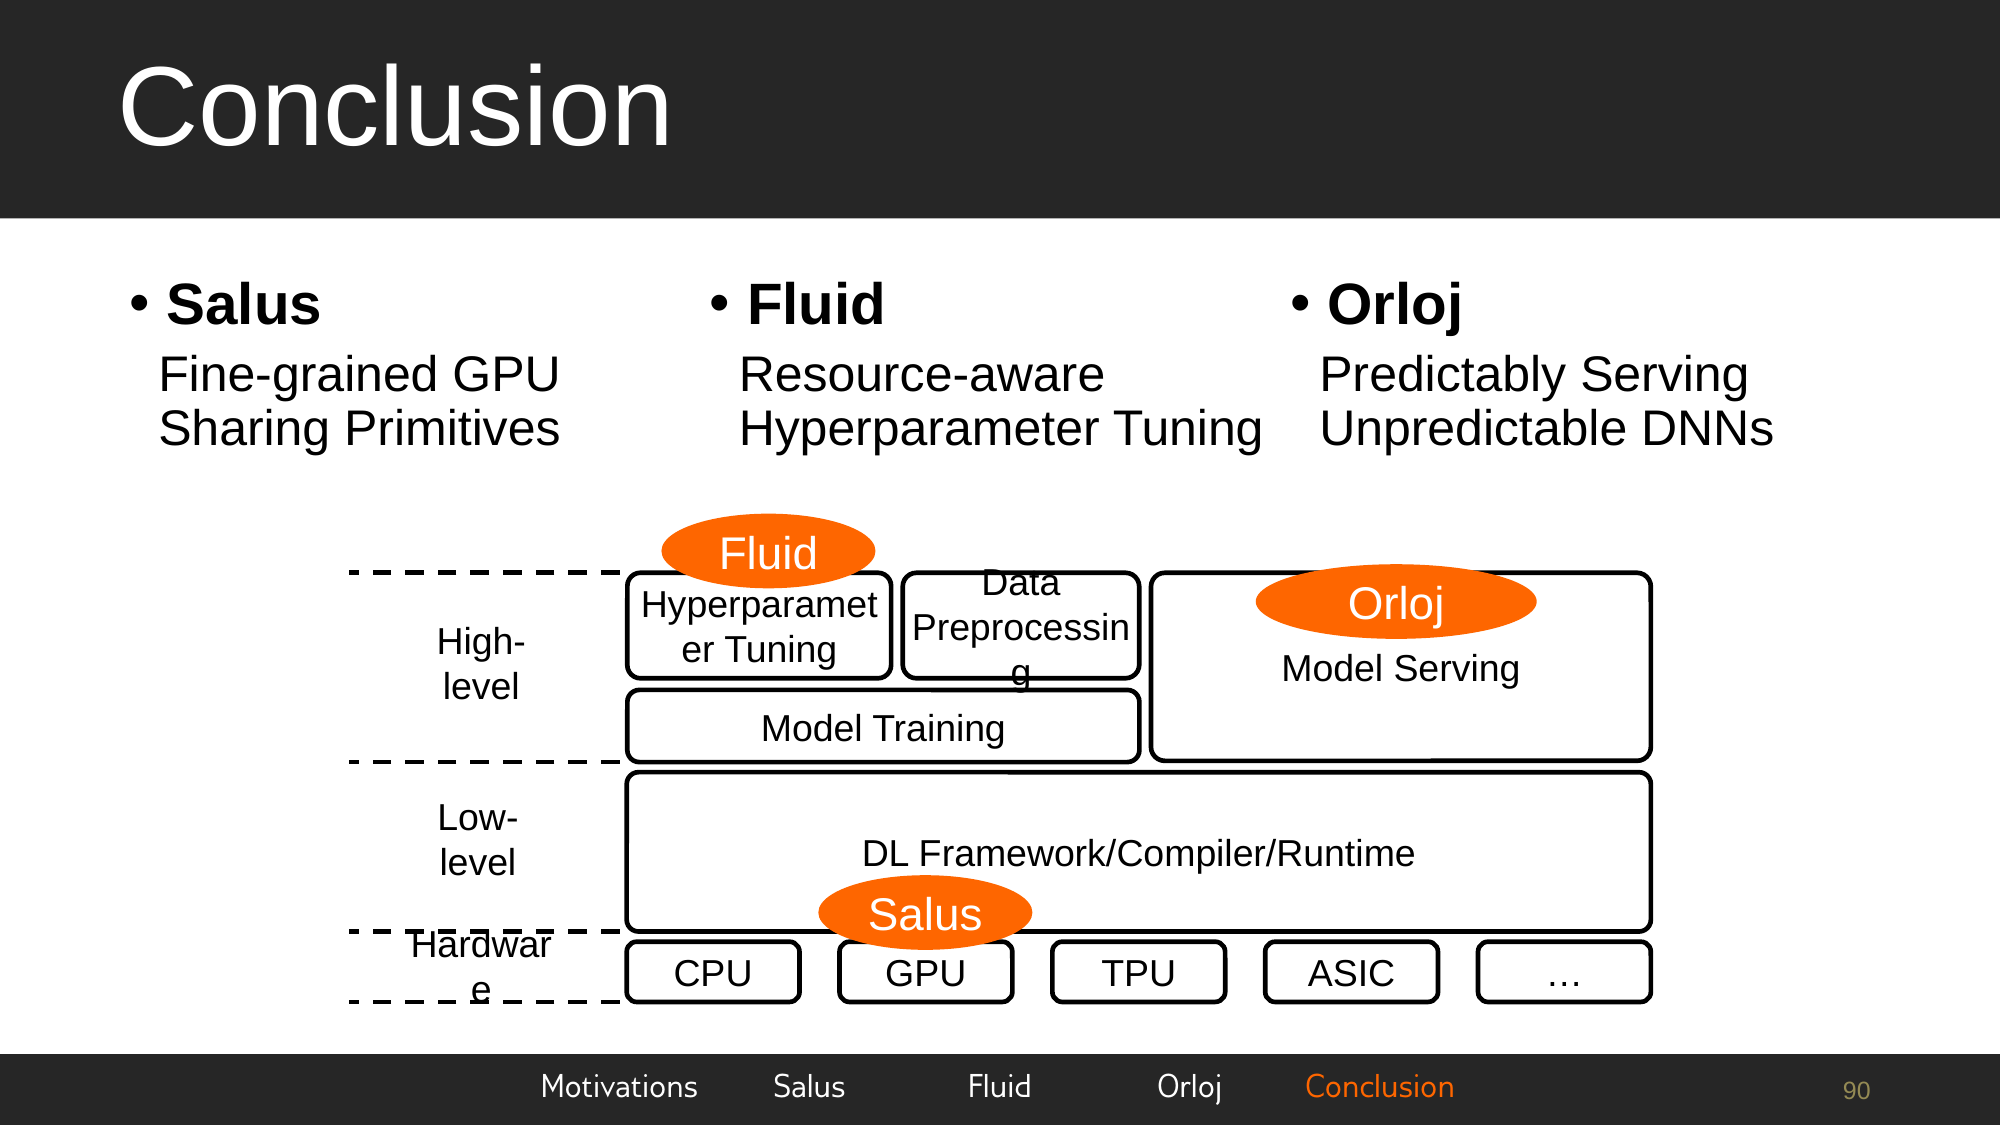

# Conclusion

Salus
Fine-grained GPU Sharing Primitives

Fluid
Resource-aware Hyperparameter Tuning

Orloj
Predictably Serving Unpredictable DNNs
Fluid
Orloj
Hyperparameter Tuning
Data Preprocessing
Model Serving
High-level
Model Training
DL Framework/Compiler/Runtime
Low-level
CPU
GPU
TPU
ASIC
…
Hardware
Salus
| Motivations | Salus | Fluid | Orloj | Conclusion |
| --- | --- | --- | --- | --- |
90